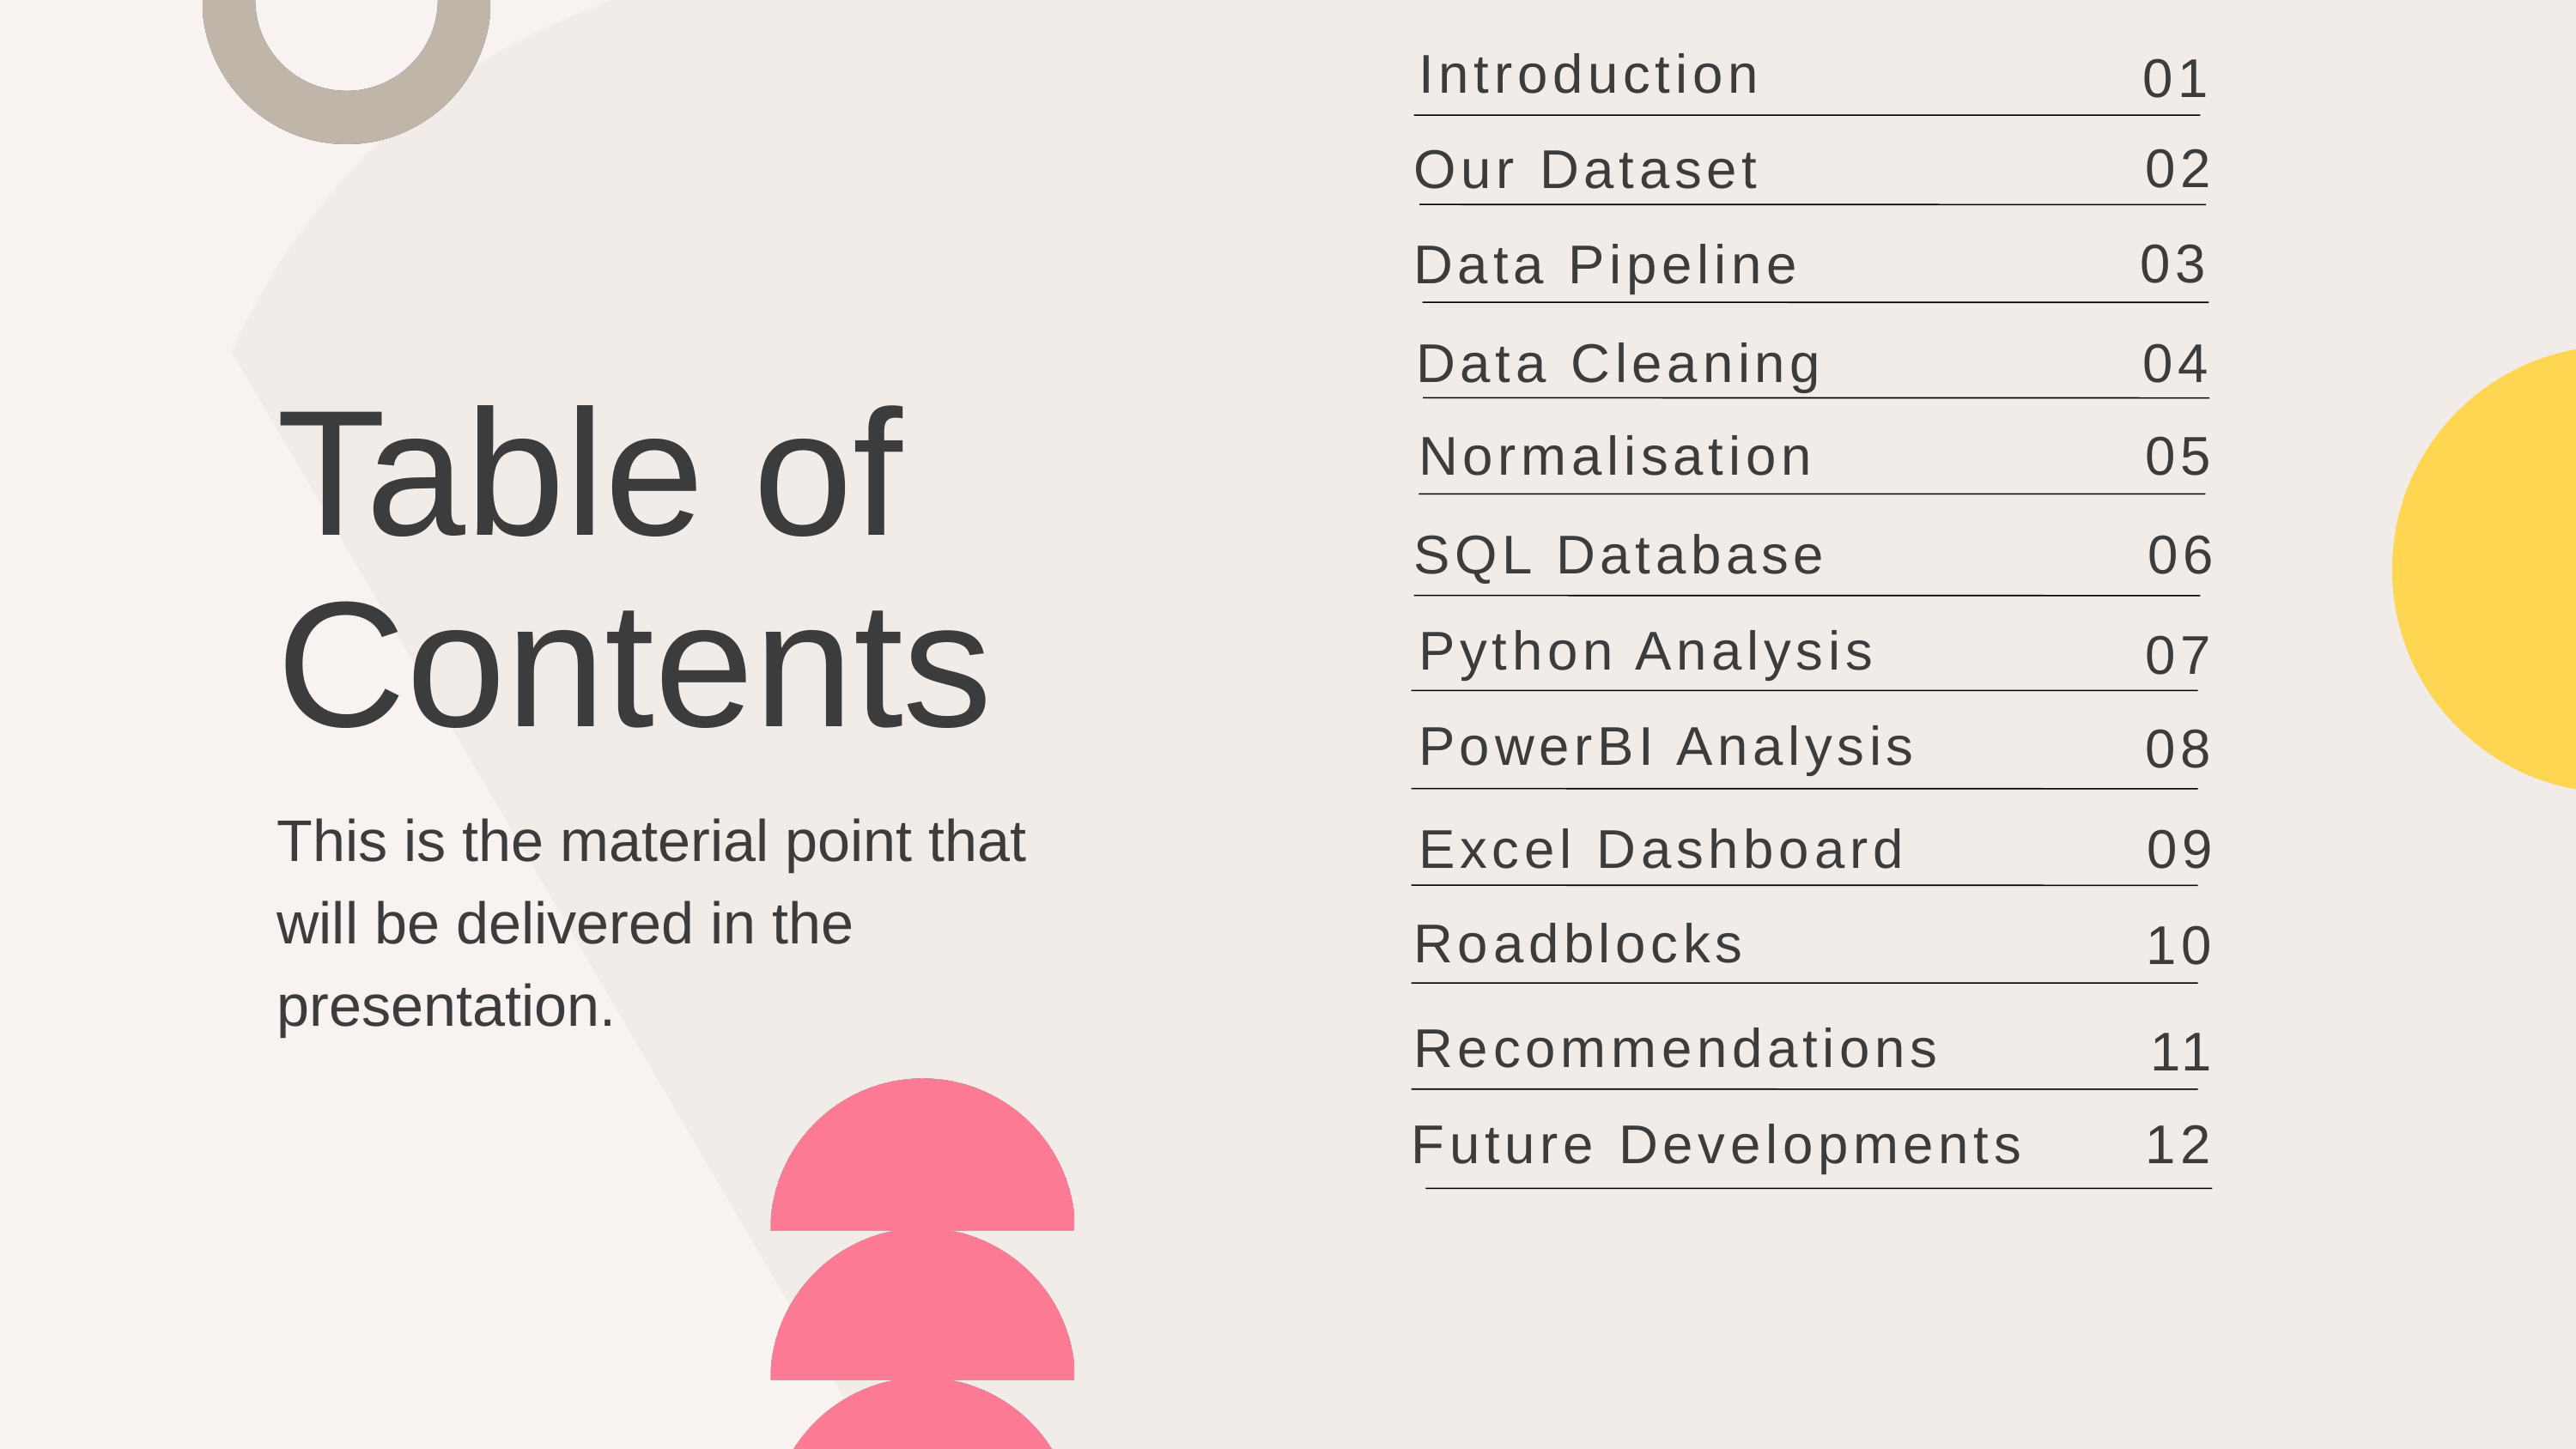

Introduction
01

02
Our Dataset

03
Data Pipeline

Data Cleaning
04

Table of Contents

Normalisation
05

SQL Database
06

Python Analysis
07

PowerBI Analysis
08

This is the material point that will be delivered in the presentation.
09
Excel Dashboard

Roadblocks
10

Recommendations
11

12
Future Developments